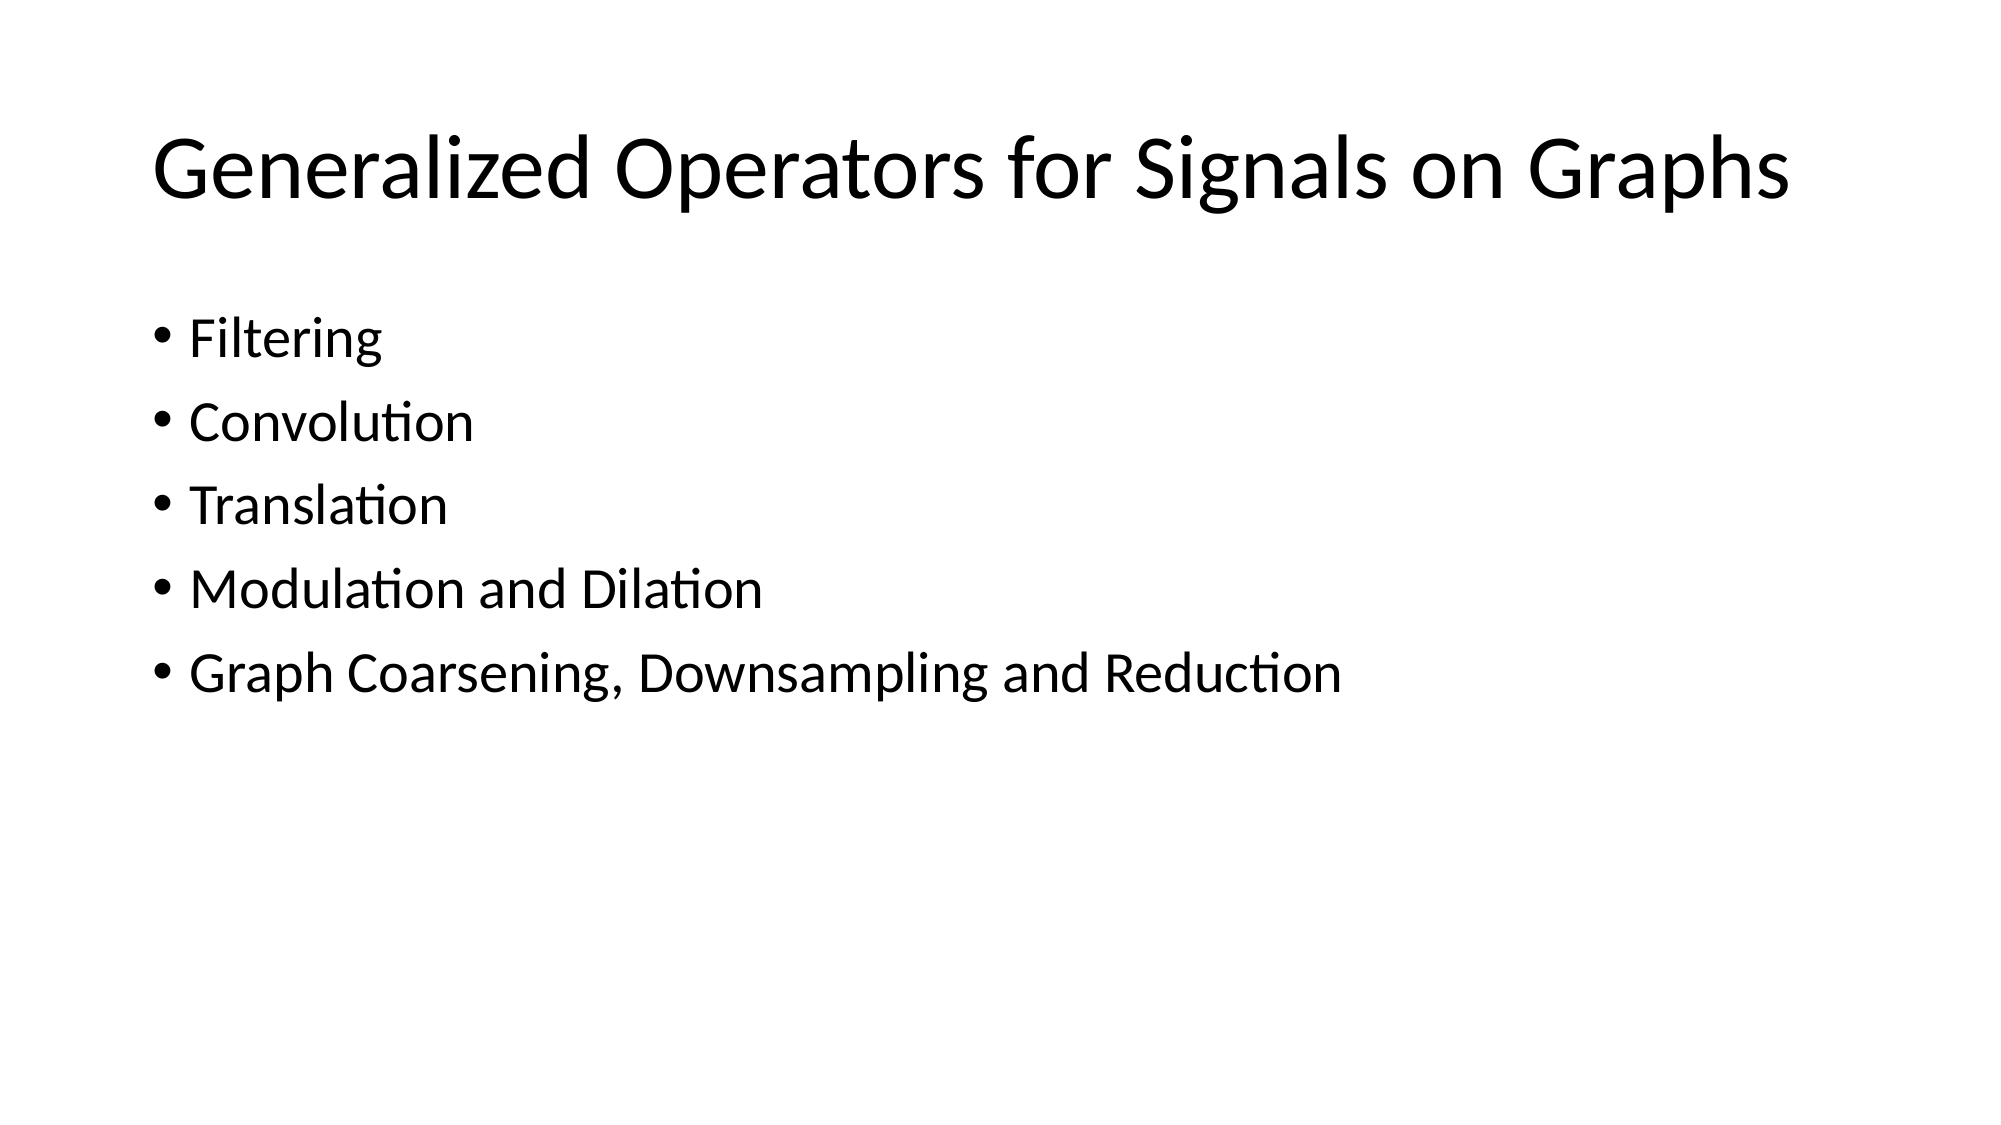

# Generalized Operators for Signals on Graphs
Filtering
Convolution
Translation
Modulation and Dilation
Graph Coarsening, Downsampling and Reduction